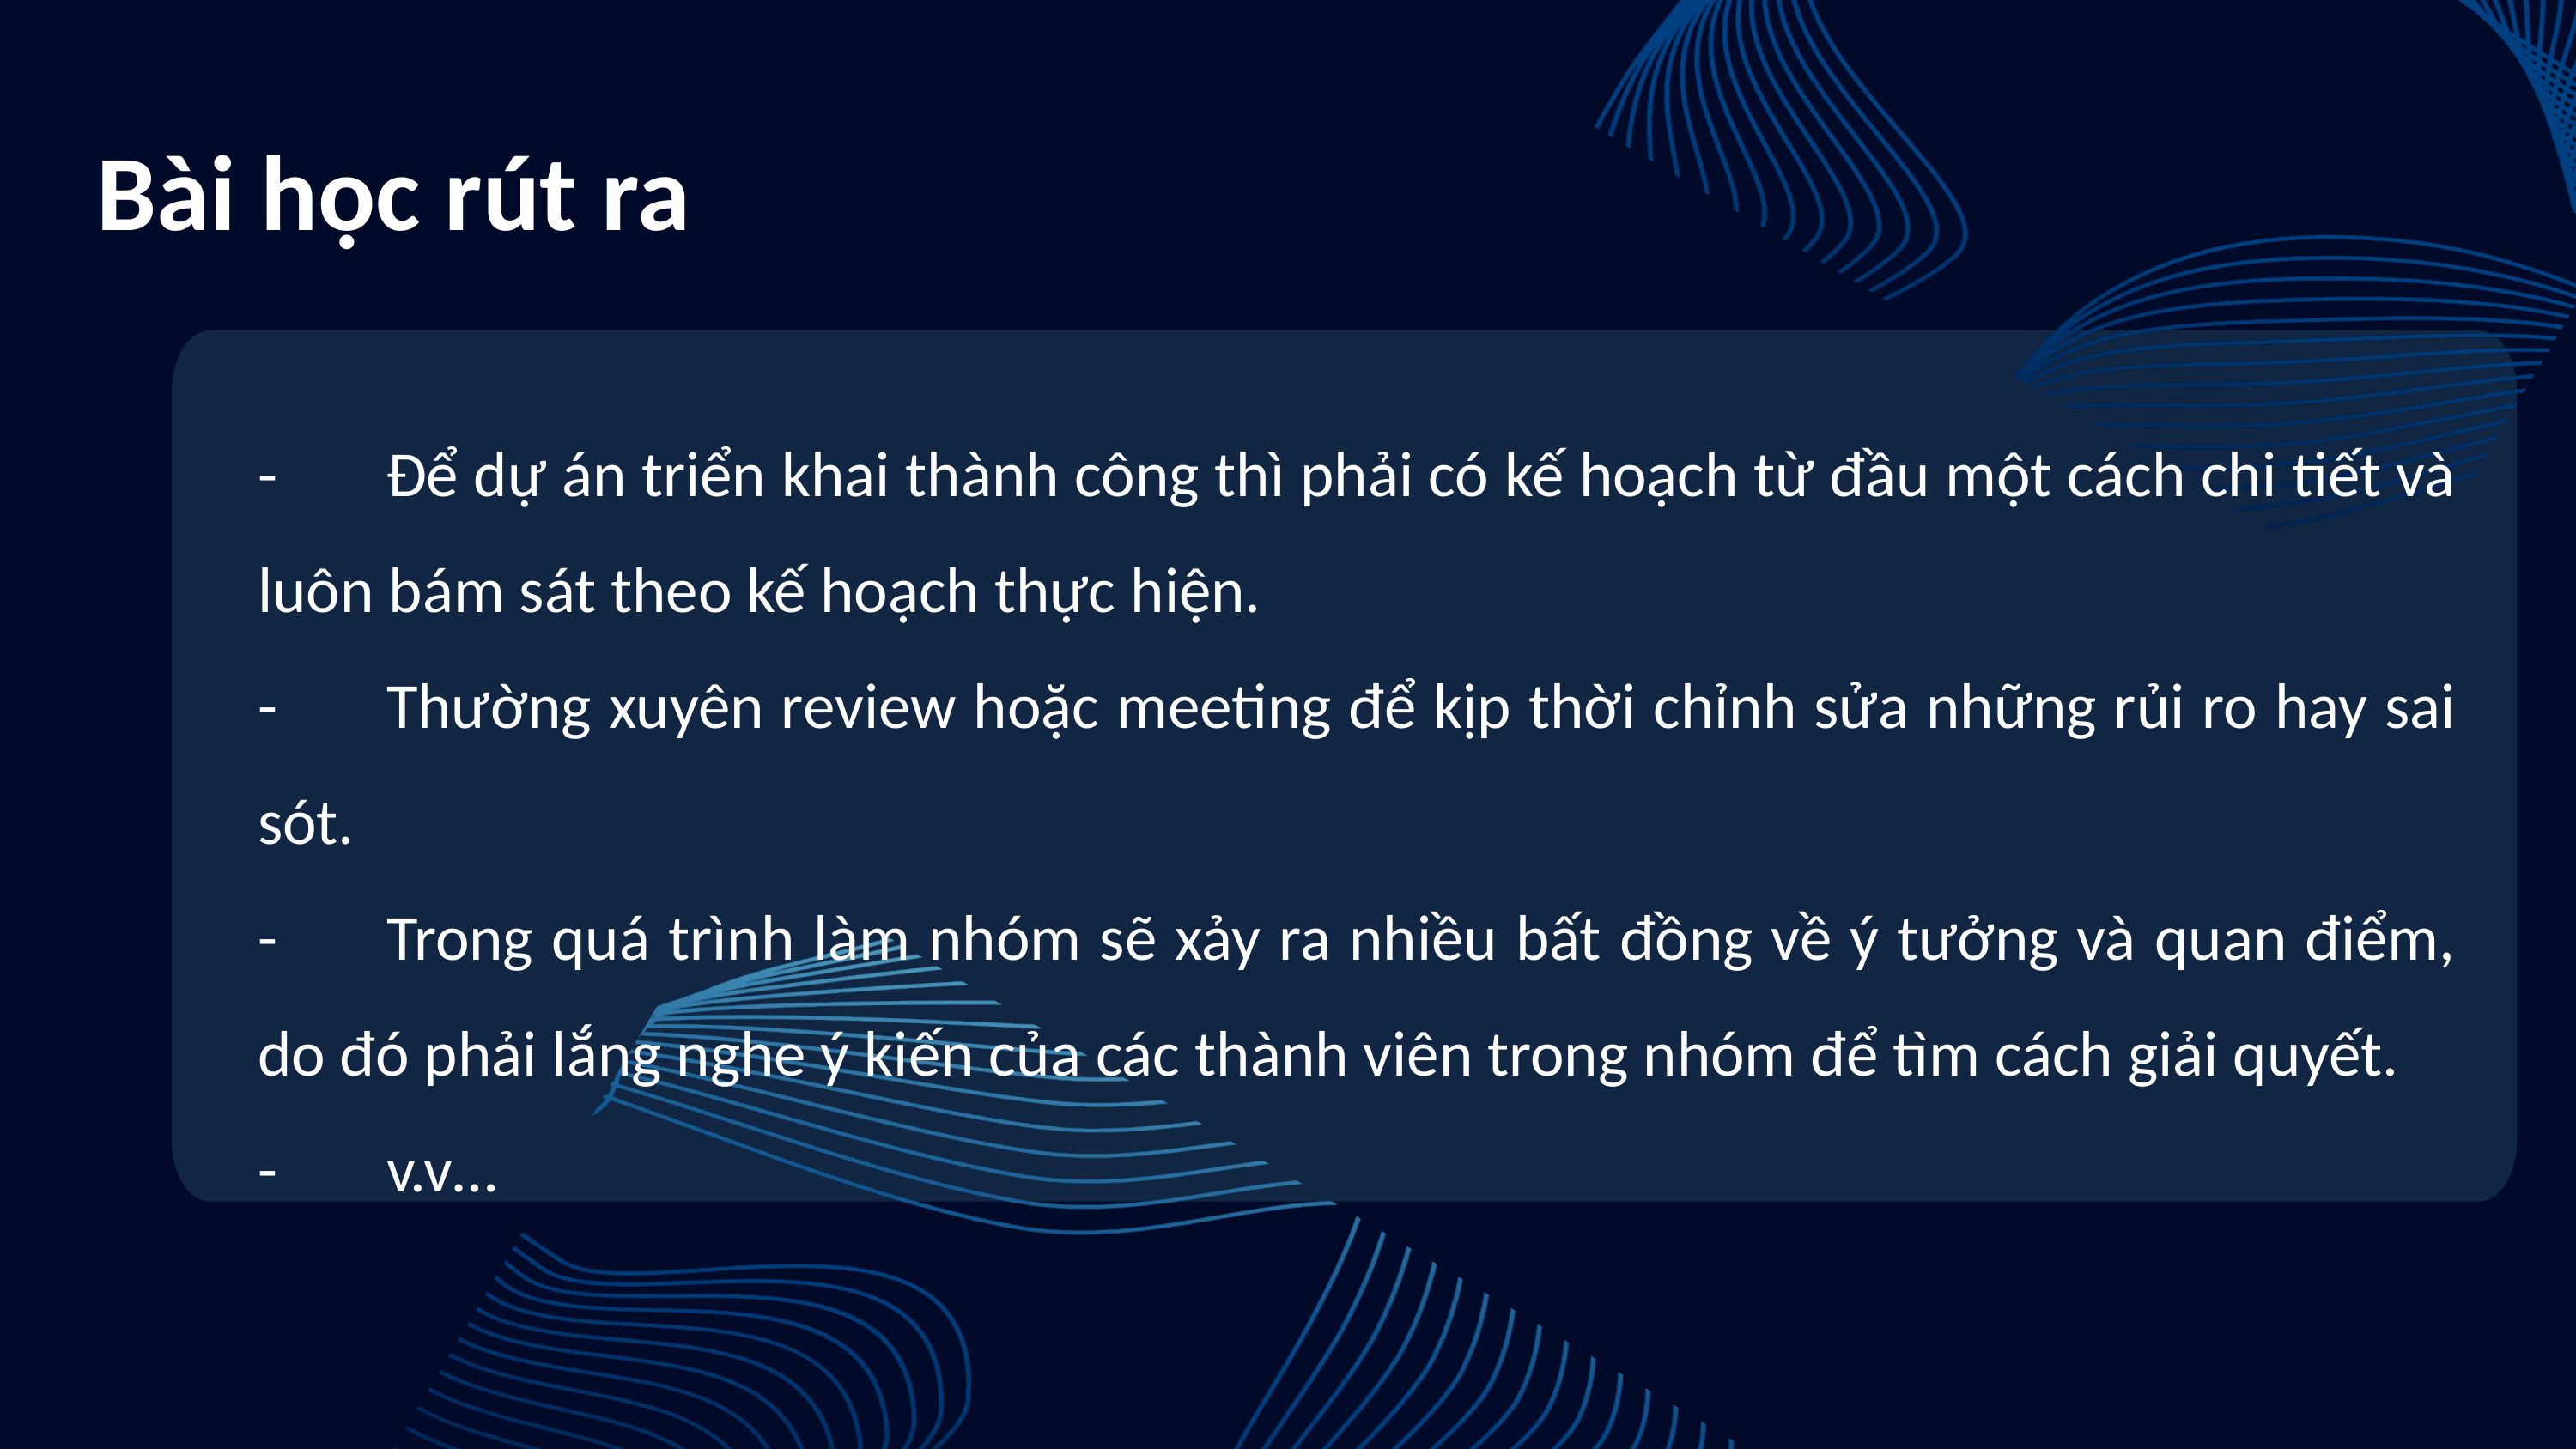

Bài học rút ra

-	Để dự án triển khai thành công thì phải có kế hoạch từ đầu một cách chi tiết và luôn bám sát theo kế hoạch thực hiện.
-	Thường xuyên review hoặc meeting để kịp thời chỉnh sửa những rủi ro hay sai sót.
-	Trong quá trình làm nhóm sẽ xảy ra nhiều bất đồng về ý tưởng và quan điểm, do đó phải lắng nghe ý kiến của các thành viên trong nhóm để tìm cách giải quyết.
-	v.v…